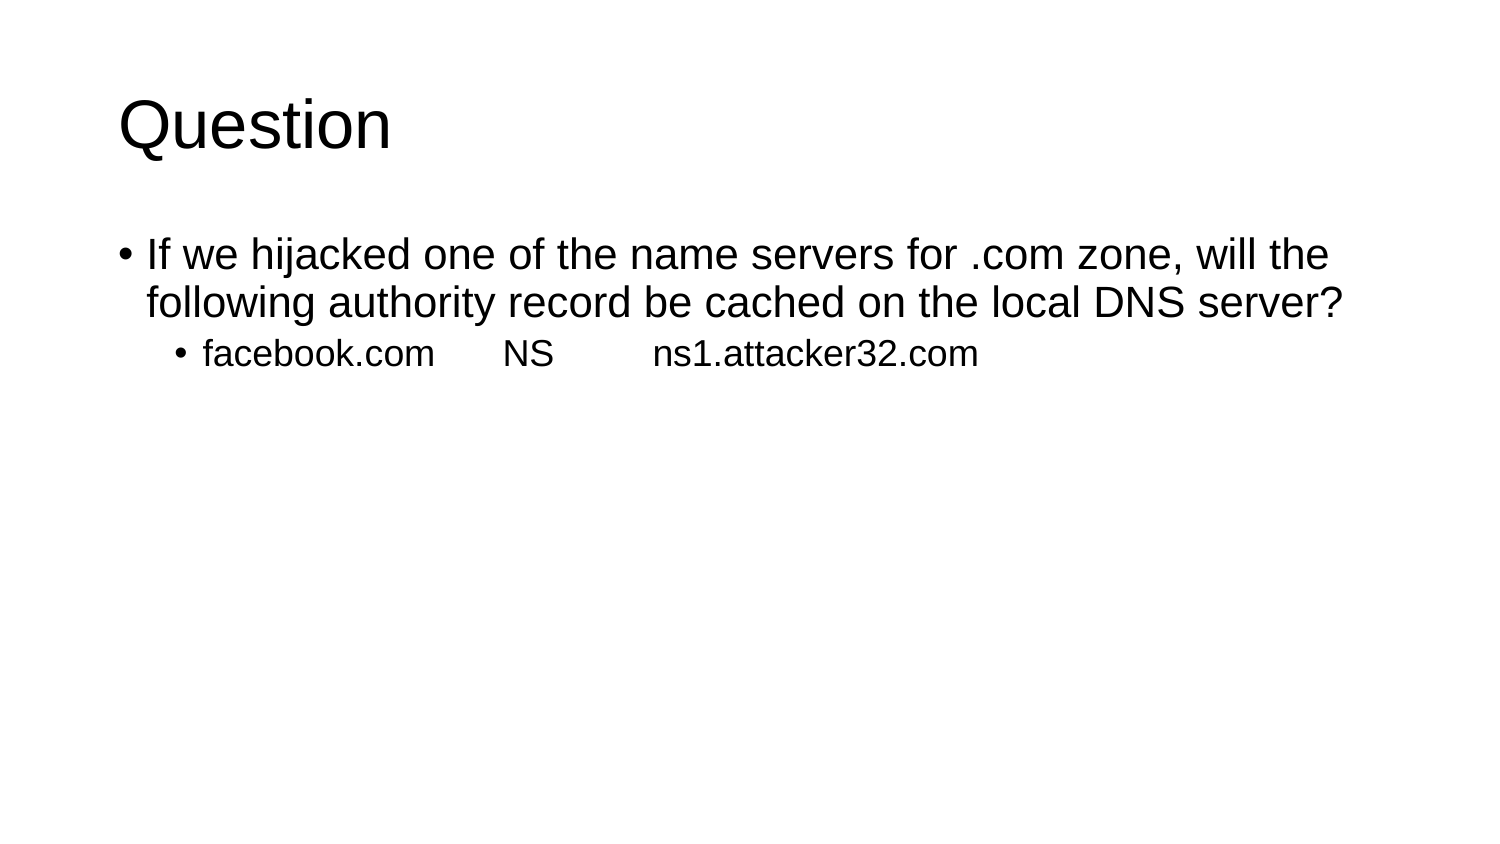

# Question
If we hijacked one of the name servers for .com zone, will the following authority record be cached on the local DNS server?
facebook.com	NS	ns1.attacker32.com